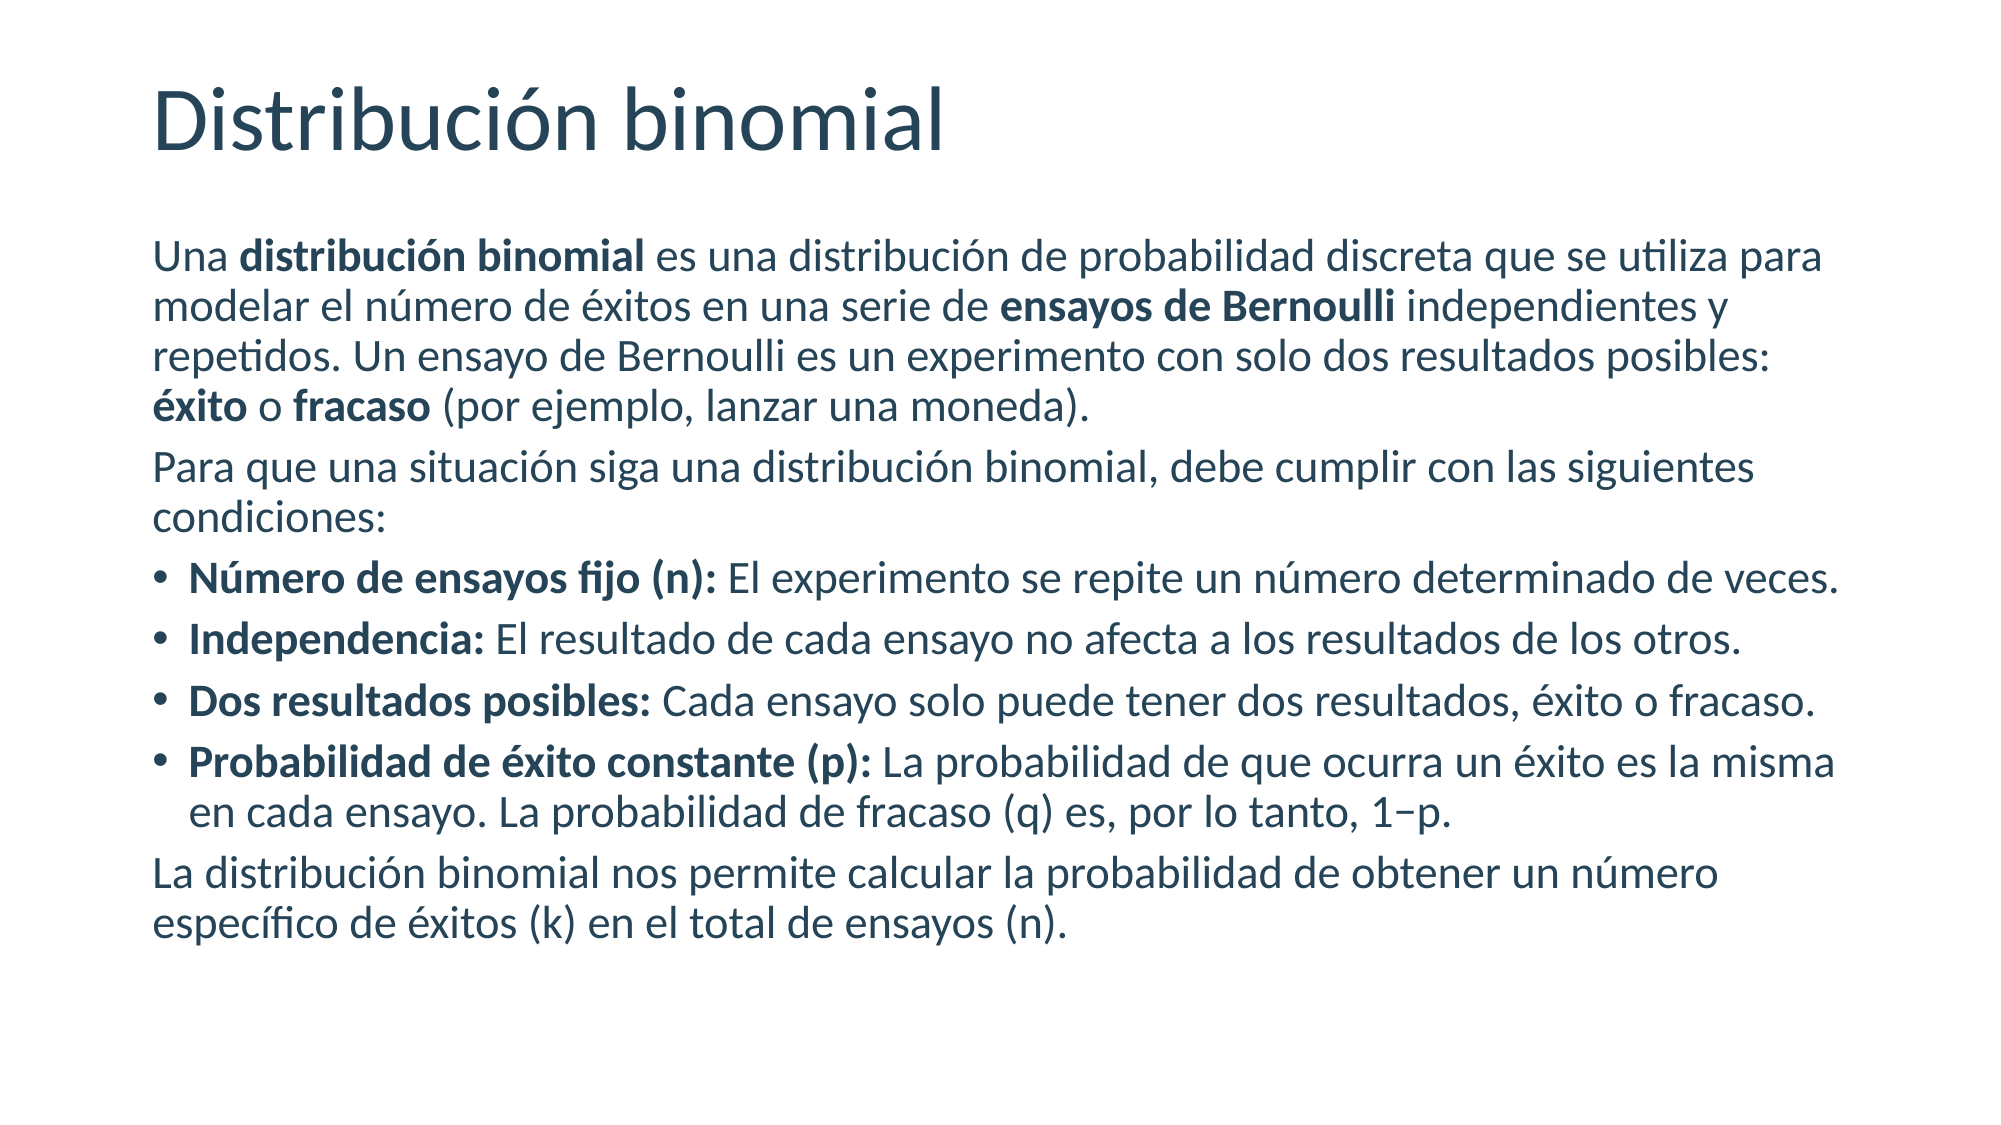

# Distribución binomial
Una distribución binomial es una distribución de probabilidad discreta que se utiliza para modelar el número de éxitos en una serie de ensayos de Bernoulli independientes y repetidos. Un ensayo de Bernoulli es un experimento con solo dos resultados posibles: éxito o fracaso (por ejemplo, lanzar una moneda).
Para que una situación siga una distribución binomial, debe cumplir con las siguientes condiciones:
Número de ensayos fijo (n): El experimento se repite un número determinado de veces.
Independencia: El resultado de cada ensayo no afecta a los resultados de los otros.
Dos resultados posibles: Cada ensayo solo puede tener dos resultados, éxito o fracaso.
Probabilidad de éxito constante (p): La probabilidad de que ocurra un éxito es la misma en cada ensayo. La probabilidad de fracaso (q) es, por lo tanto, 1−p.
La distribución binomial nos permite calcular la probabilidad de obtener un número específico de éxitos (k) en el total de ensayos (n).